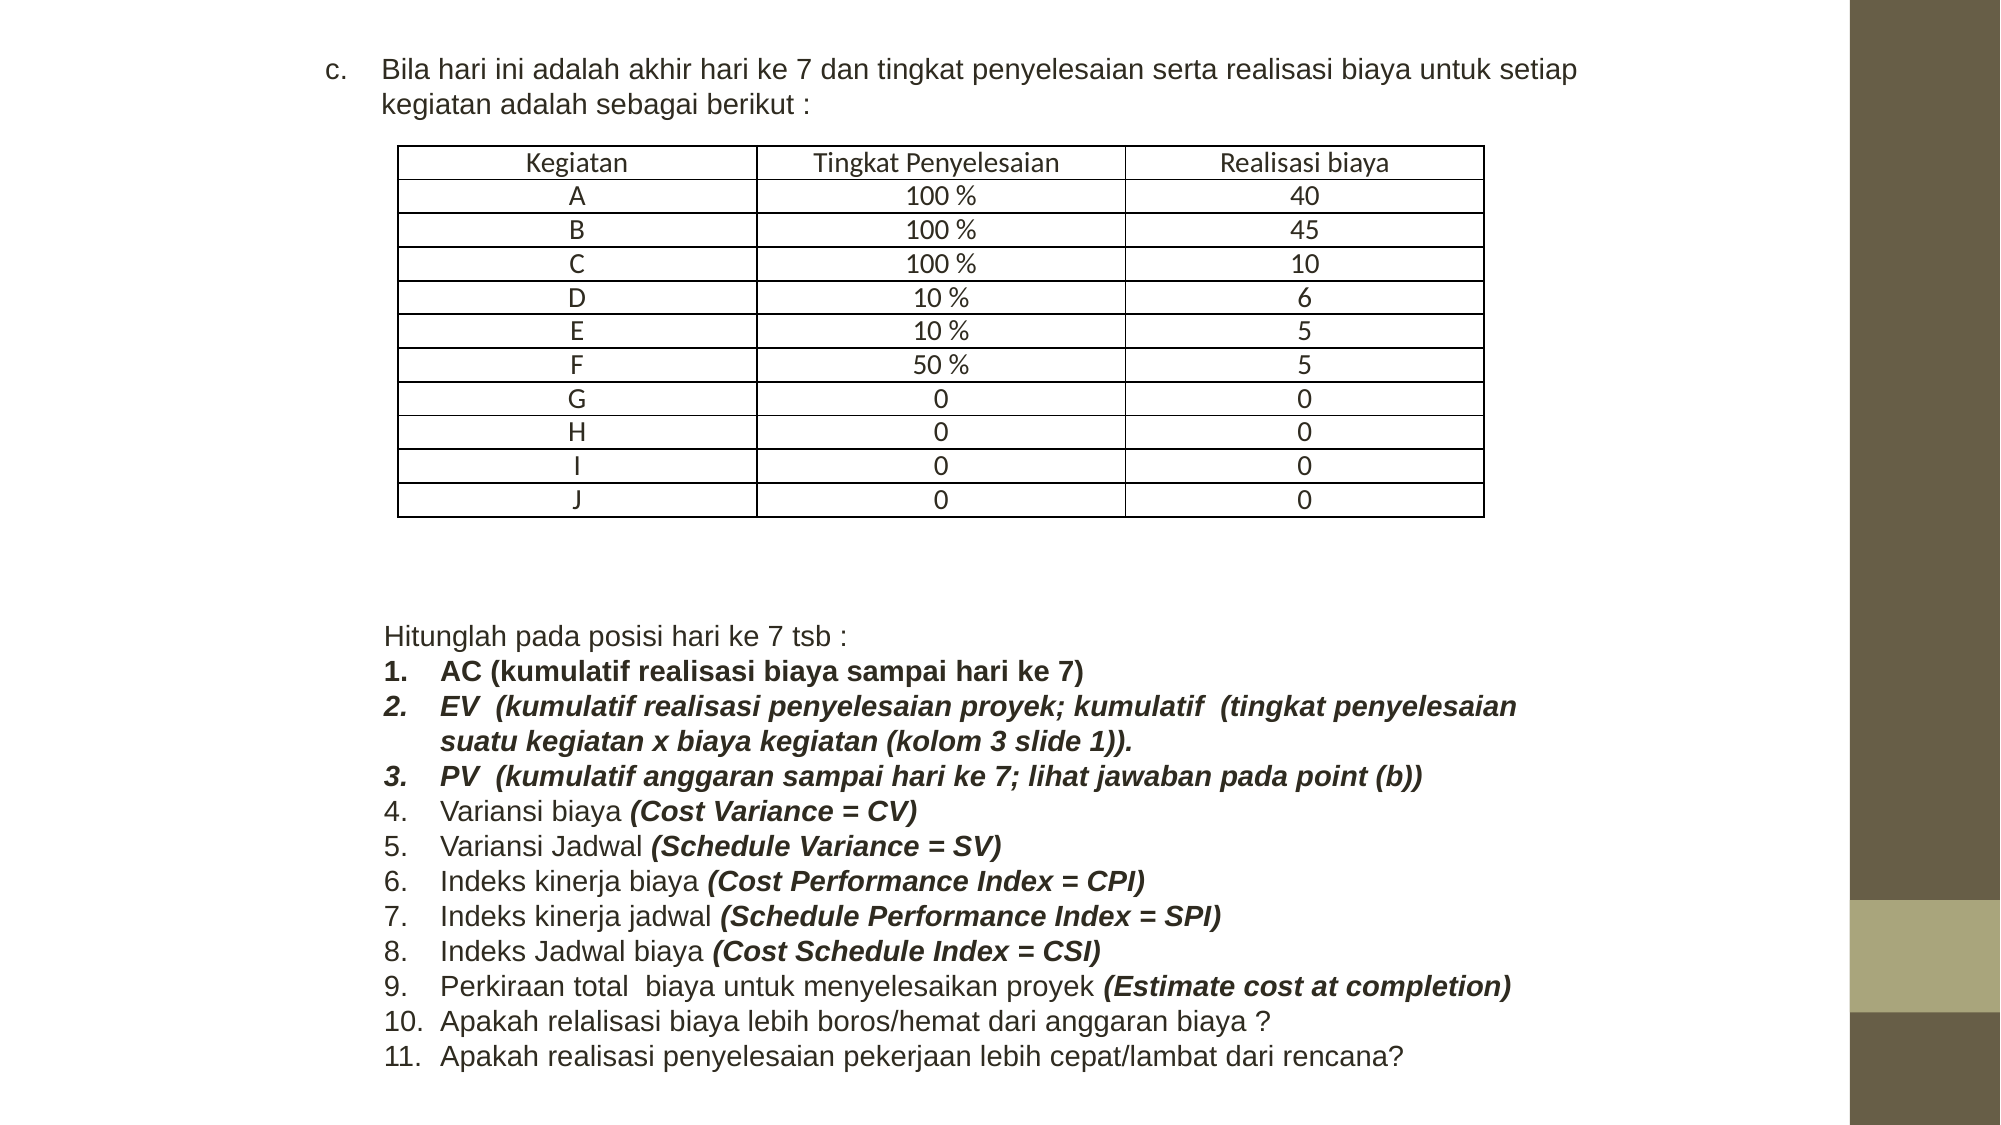

Bila hari ini adalah akhir hari ke 7 dan tingkat penyelesaian serta realisasi biaya untuk setiap kegiatan adalah sebagai berikut :

| Kegiatan | Tingkat Penyelesaian | Realisasi biaya |
| --- | --- | --- |
| A | 100 % | 40 |
| B | 100 % | 45 |
| C | 100 % | 10 |
| D | 10 % | 6 |
| E | 10 % | 5 |
| F | 50 % | 5 |
| G | 0 | 0 |
| H | 0 | 0 |
| I | 0 | 0 |
| J | 0 | 0 |
Hitunglah pada posisi hari ke 7 tsb :
AC (kumulatif realisasi biaya sampai hari ke 7)
EV  (kumulatif realisasi penyelesaian proyek; kumulatif  (tingkat penyelesaian suatu kegiatan x biaya kegiatan (kolom 3 slide 1)).
PV  (kumulatif anggaran sampai hari ke 7; lihat jawaban pada point (b))
Variansi biaya (Cost Variance = CV)
Variansi Jadwal (Schedule Variance = SV)
Indeks kinerja biaya (Cost Performance Index = CPI)
Indeks kinerja jadwal (Schedule Performance Index = SPI)
Indeks Jadwal biaya (Cost Schedule Index = CSI)
Perkiraan total  biaya untuk menyelesaikan proyek (Estimate cost at completion)
Apakah relalisasi biaya lebih boros/hemat dari anggaran biaya ?
Apakah realisasi penyelesaian pekerjaan lebih cepat/lambat dari rencana?